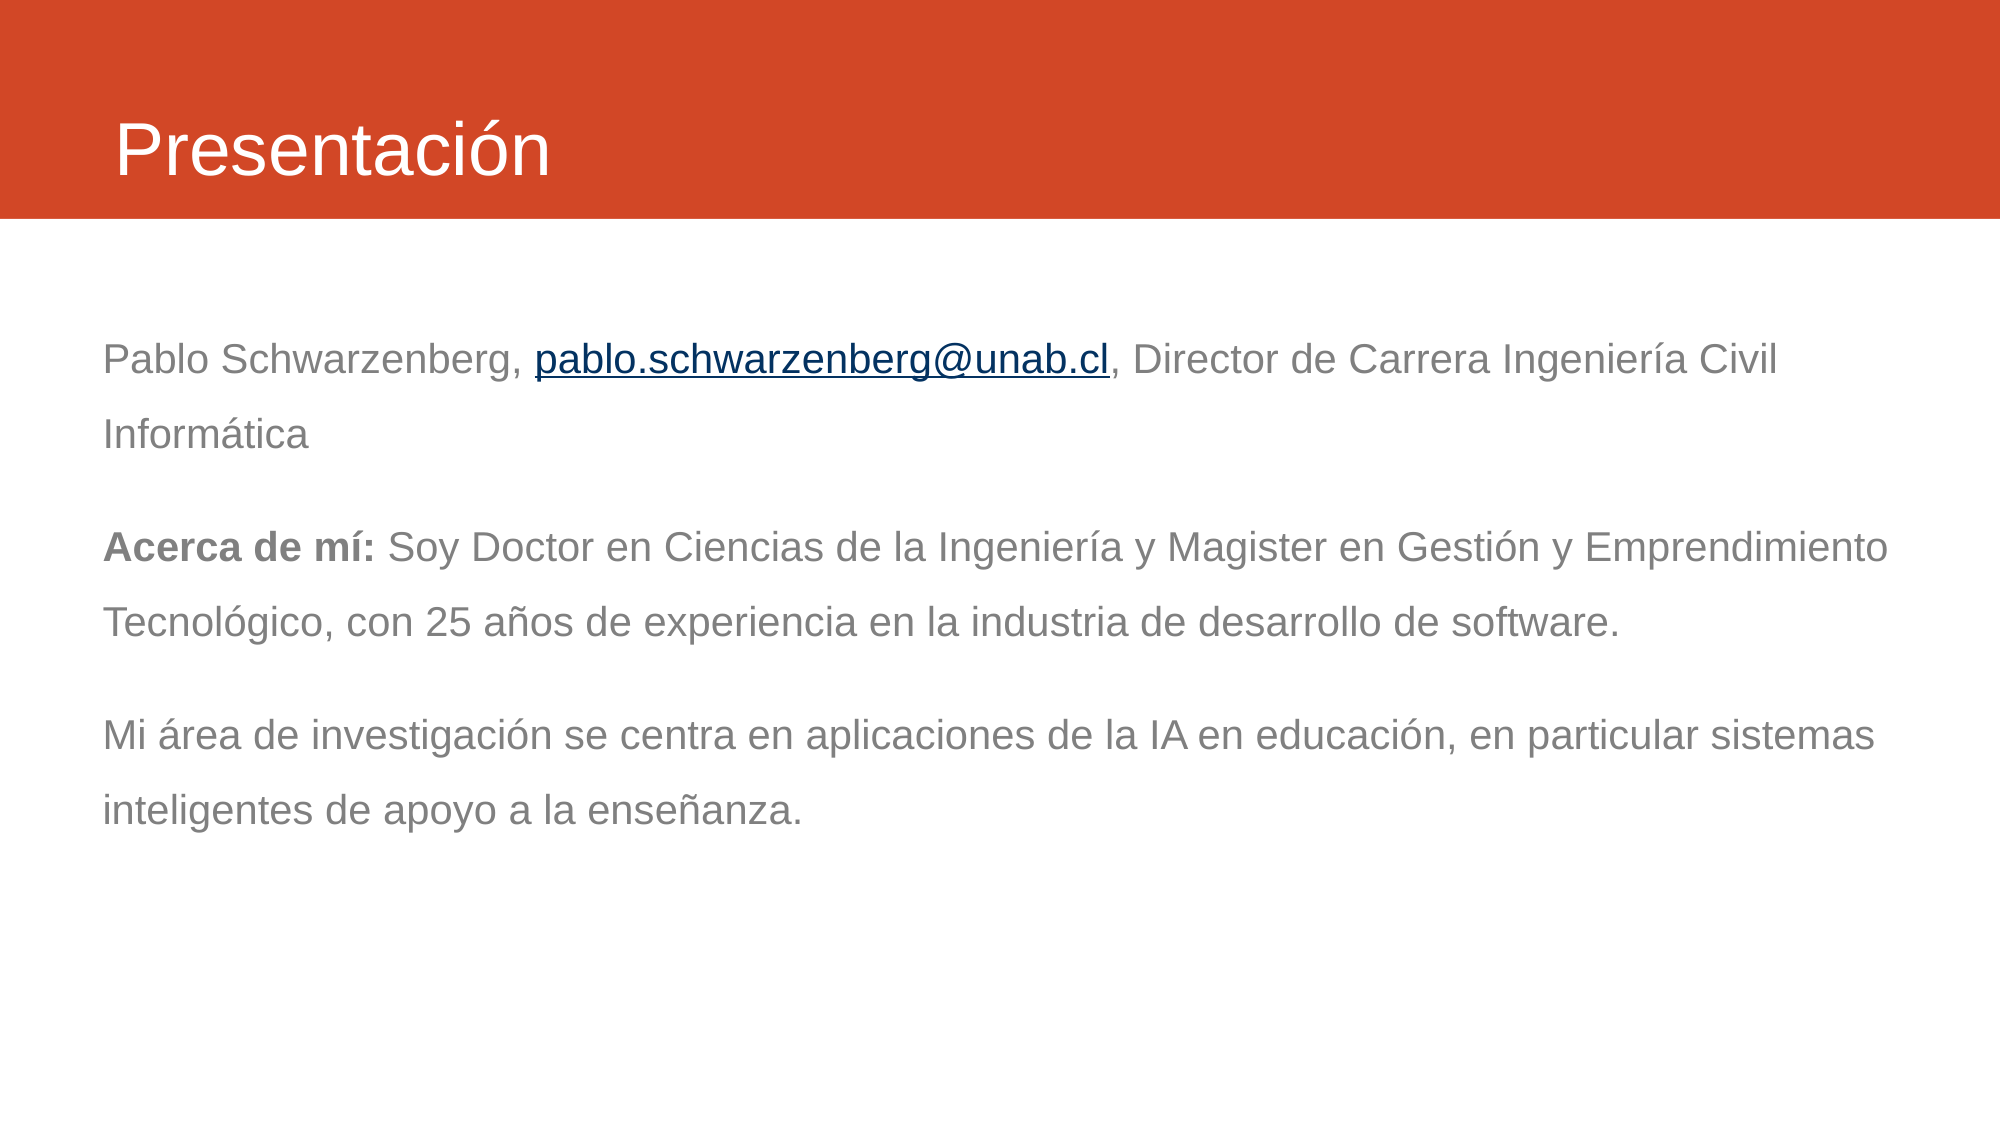

# Presentación
Pablo Schwarzenberg, pablo.schwarzenberg@unab.cl, Director de Carrera Ingeniería Civil Informática
Acerca de mí: Soy Doctor en Ciencias de la Ingeniería y Magister en Gestión y Emprendimiento Tecnológico, con 25 años de experiencia en la industria de desarrollo de software.
Mi área de investigación se centra en aplicaciones de la IA en educación, en particular sistemas inteligentes de apoyo a la enseñanza.